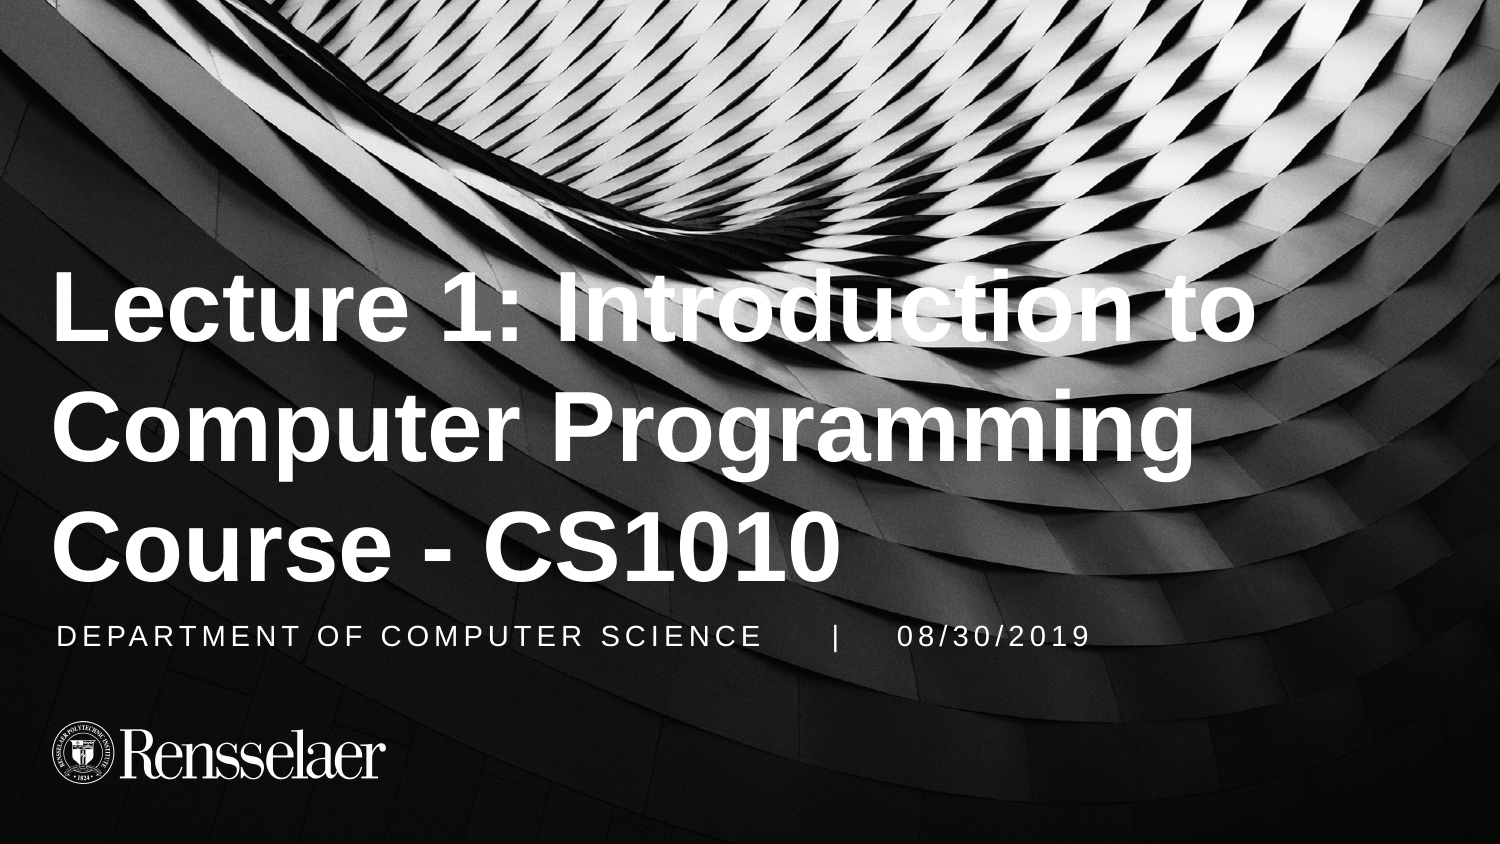

# Lecture 1: Introduction to Computer Programming Course - CS1010
DEPARTMENT OF COMPUTER SCIENCE     |    08/30/2019